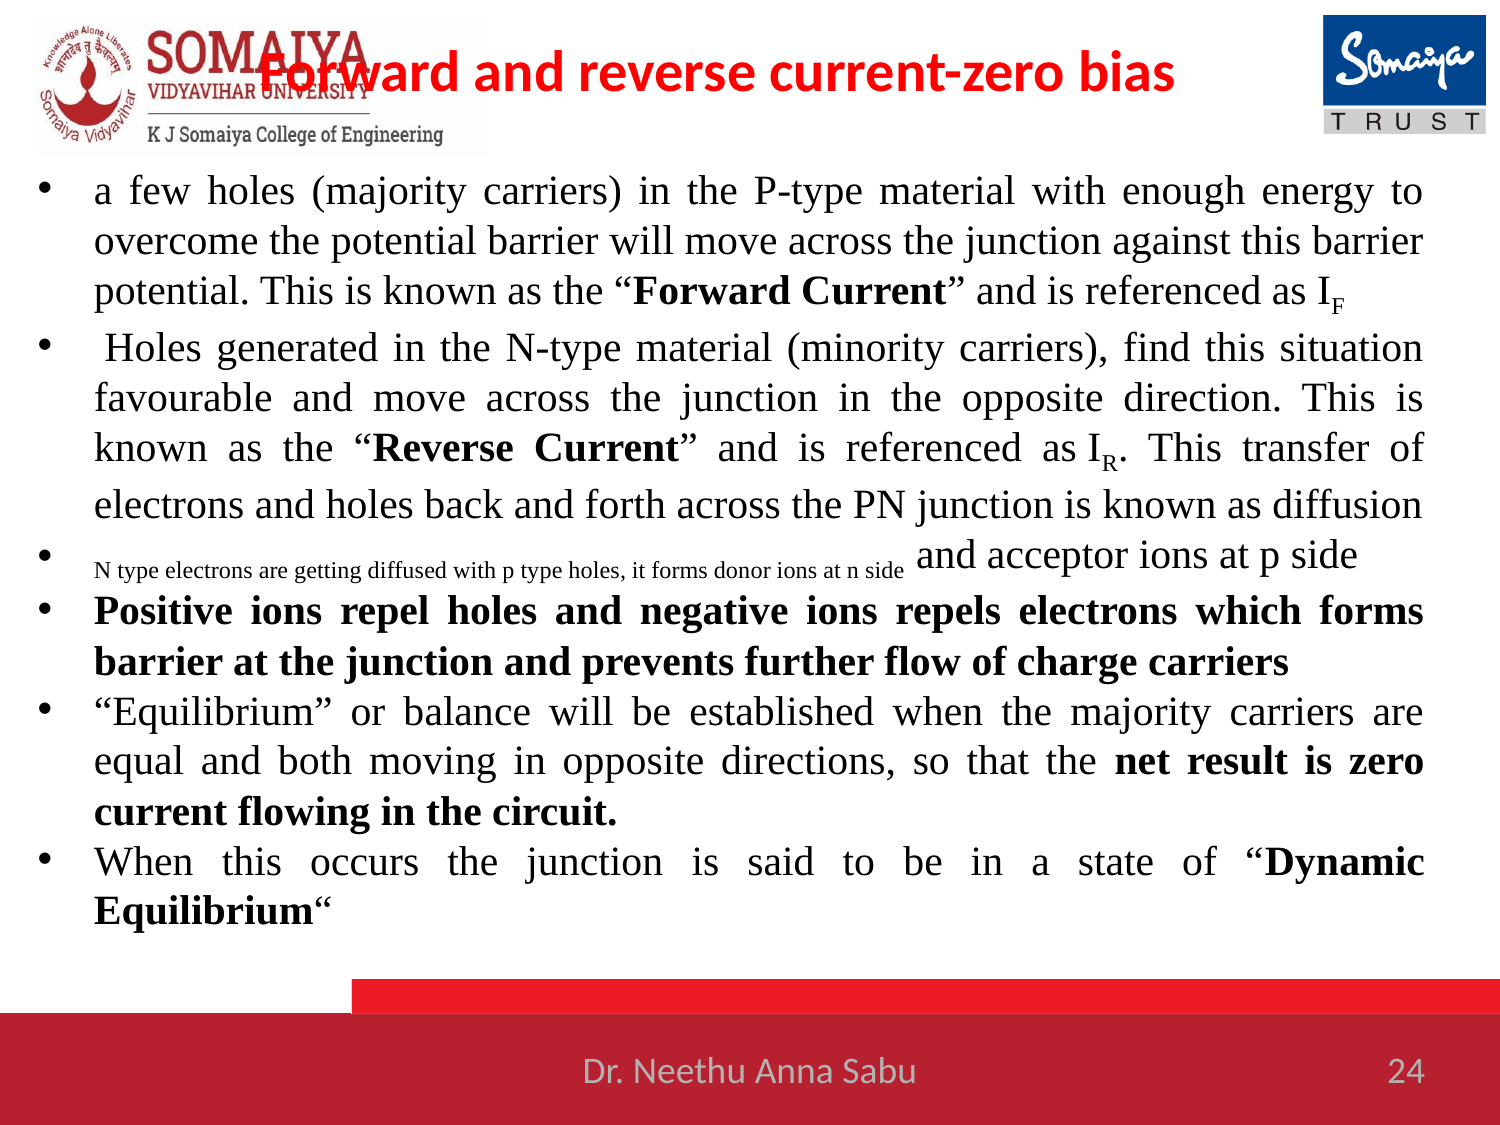

# Forward and reverse current-zero bias
a few holes (majority carriers) in the P-type material with enough energy to overcome the potential barrier will move across the junction against this barrier potential. This is known as the “Forward Current” and is referenced as IF
 Holes generated in the N-type material (minority carriers), find this situation favourable and move across the junction in the opposite direction. This is known as the “Reverse Current” and is referenced as IR. This transfer of electrons and holes back and forth across the PN junction is known as diffusion
N type electrons are getting diffused with p type holes, it forms donor ions at n side and acceptor ions at p side
Positive ions repel holes and negative ions repels electrons which forms barrier at the junction and prevents further flow of charge carriers
“Equilibrium” or balance will be established when the majority carriers are equal and both moving in opposite directions, so that the net result is zero current flowing in the circuit.
When this occurs the junction is said to be in a state of “Dynamic Equilibrium“

Dr. Neethu Anna Sabu
24